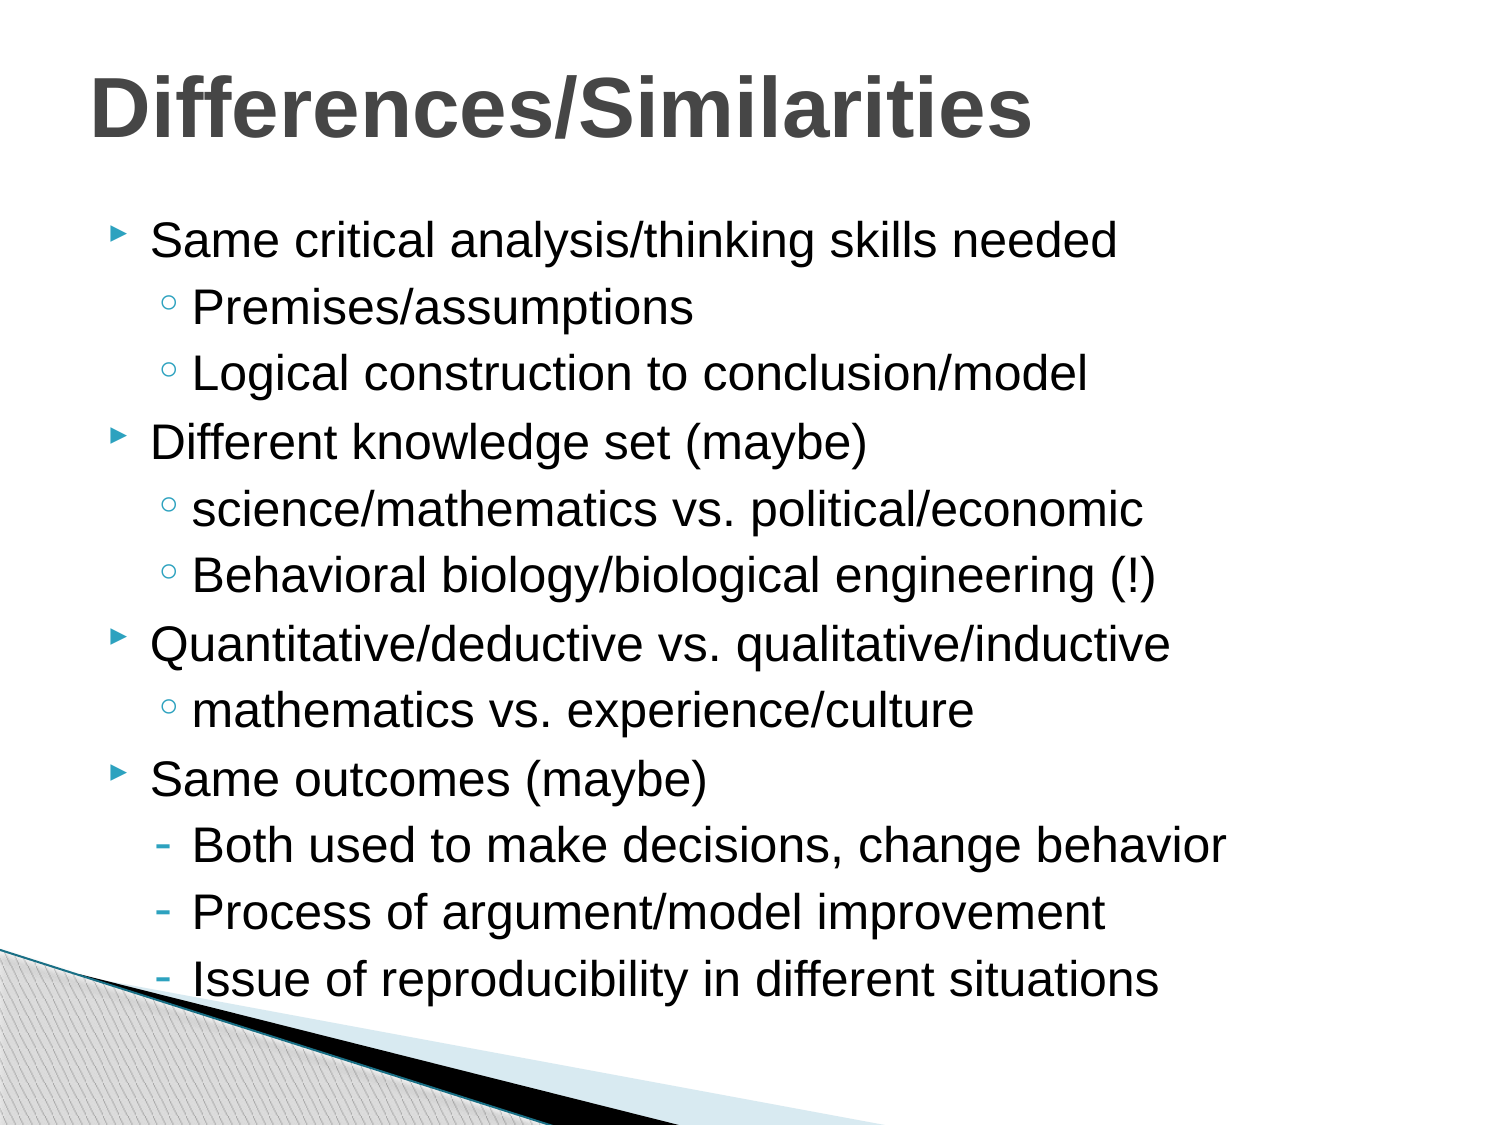

# Differences/Similarities
Same critical analysis/thinking skills needed
Premises/assumptions
Logical construction to conclusion/model
Different knowledge set (maybe)
science/mathematics vs. political/economic
Behavioral biology/biological engineering (!)
Quantitative/deductive vs. qualitative/inductive
mathematics vs. experience/culture
Same outcomes (maybe)
Both used to make decisions, change behavior
Process of argument/model improvement
Issue of reproducibility in different situations